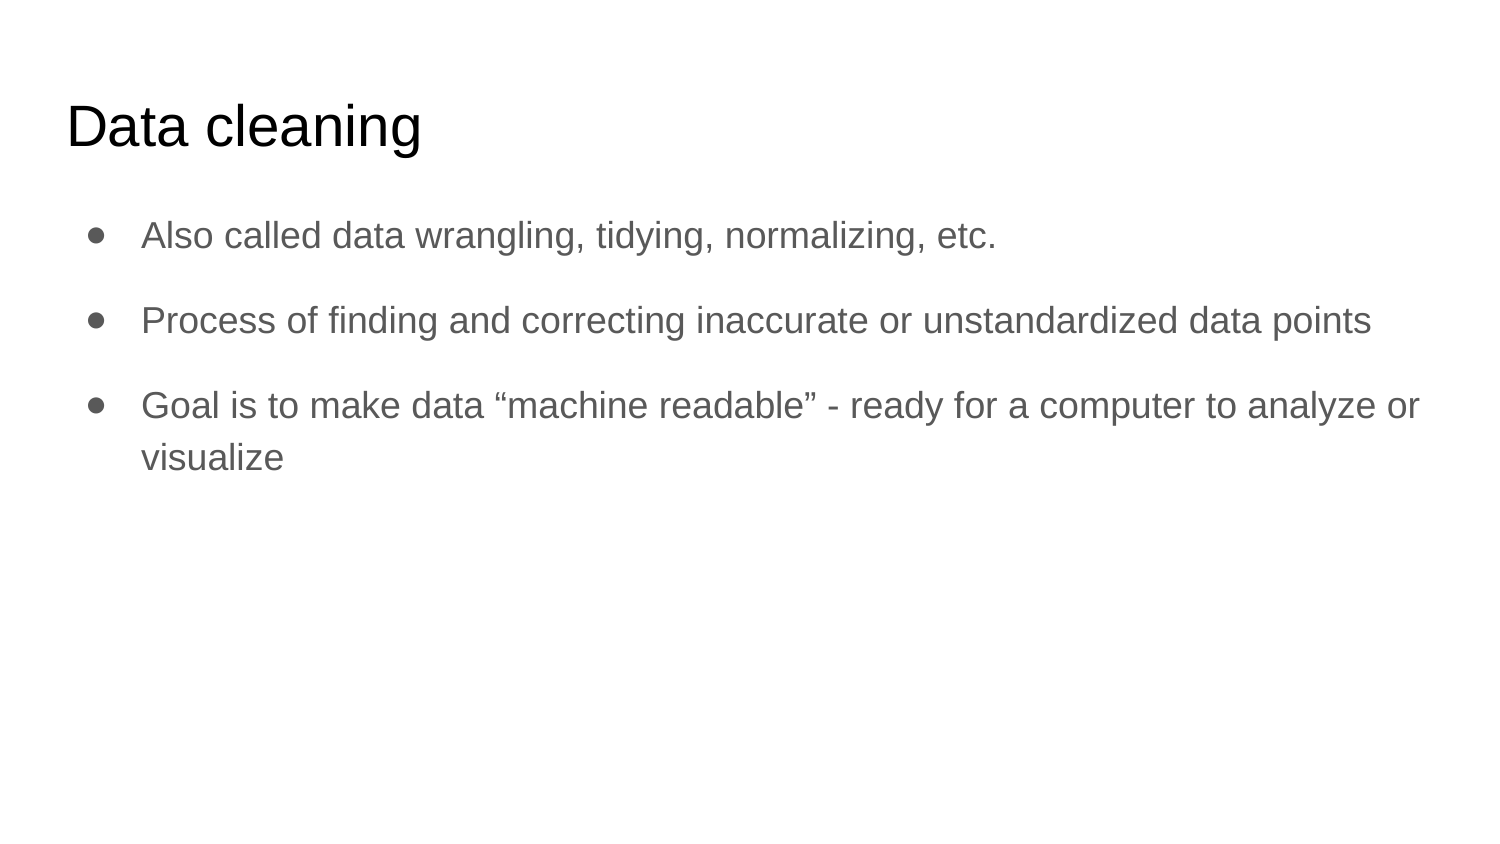

# Data cleaning
Also called data wrangling, tidying, normalizing, etc.
Process of finding and correcting inaccurate or unstandardized data points
Goal is to make data “machine readable” - ready for a computer to analyze or visualize